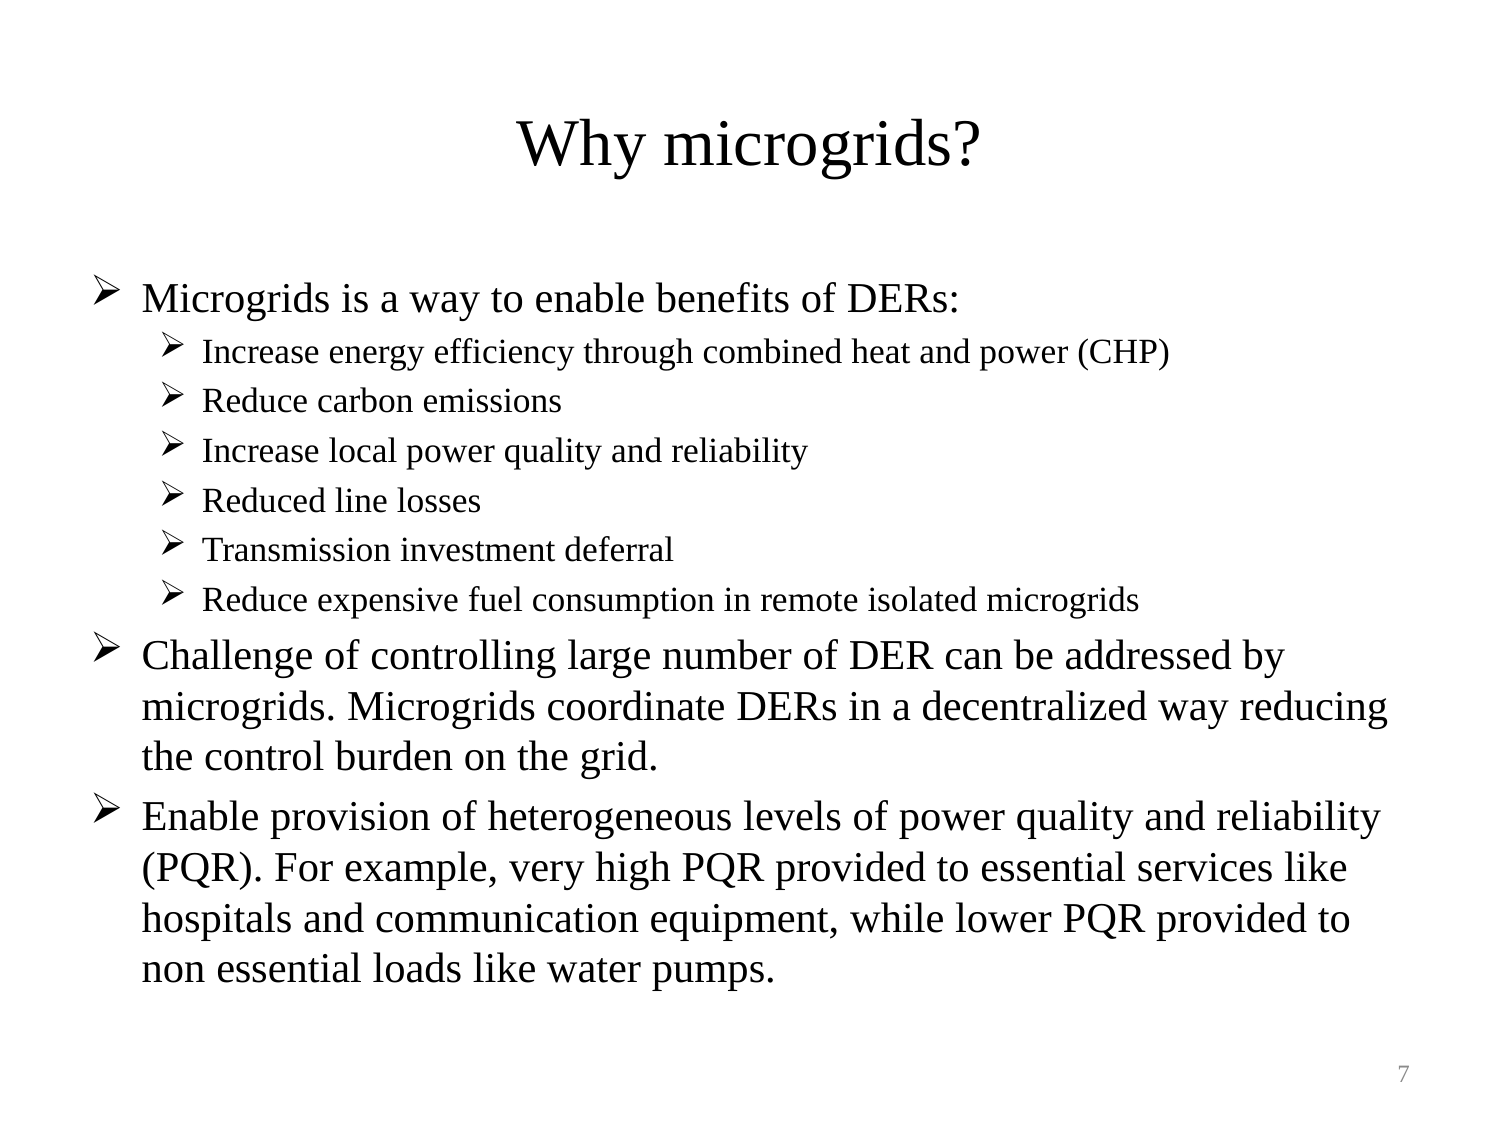

# Why microgrids?
Microgrids is a way to enable benefits of DERs:
Increase energy efficiency through combined heat and power (CHP)
Reduce carbon emissions
Increase local power quality and reliability
Reduced line losses
Transmission investment deferral
Reduce expensive fuel consumption in remote isolated microgrids
Challenge of controlling large number of DER can be addressed by microgrids. Microgrids coordinate DERs in a decentralized way reducing the control burden on the grid.
Enable provision of heterogeneous levels of power quality and reliability (PQR). For example, very high PQR provided to essential services like hospitals and communication equipment, while lower PQR provided to non essential loads like water pumps.

7